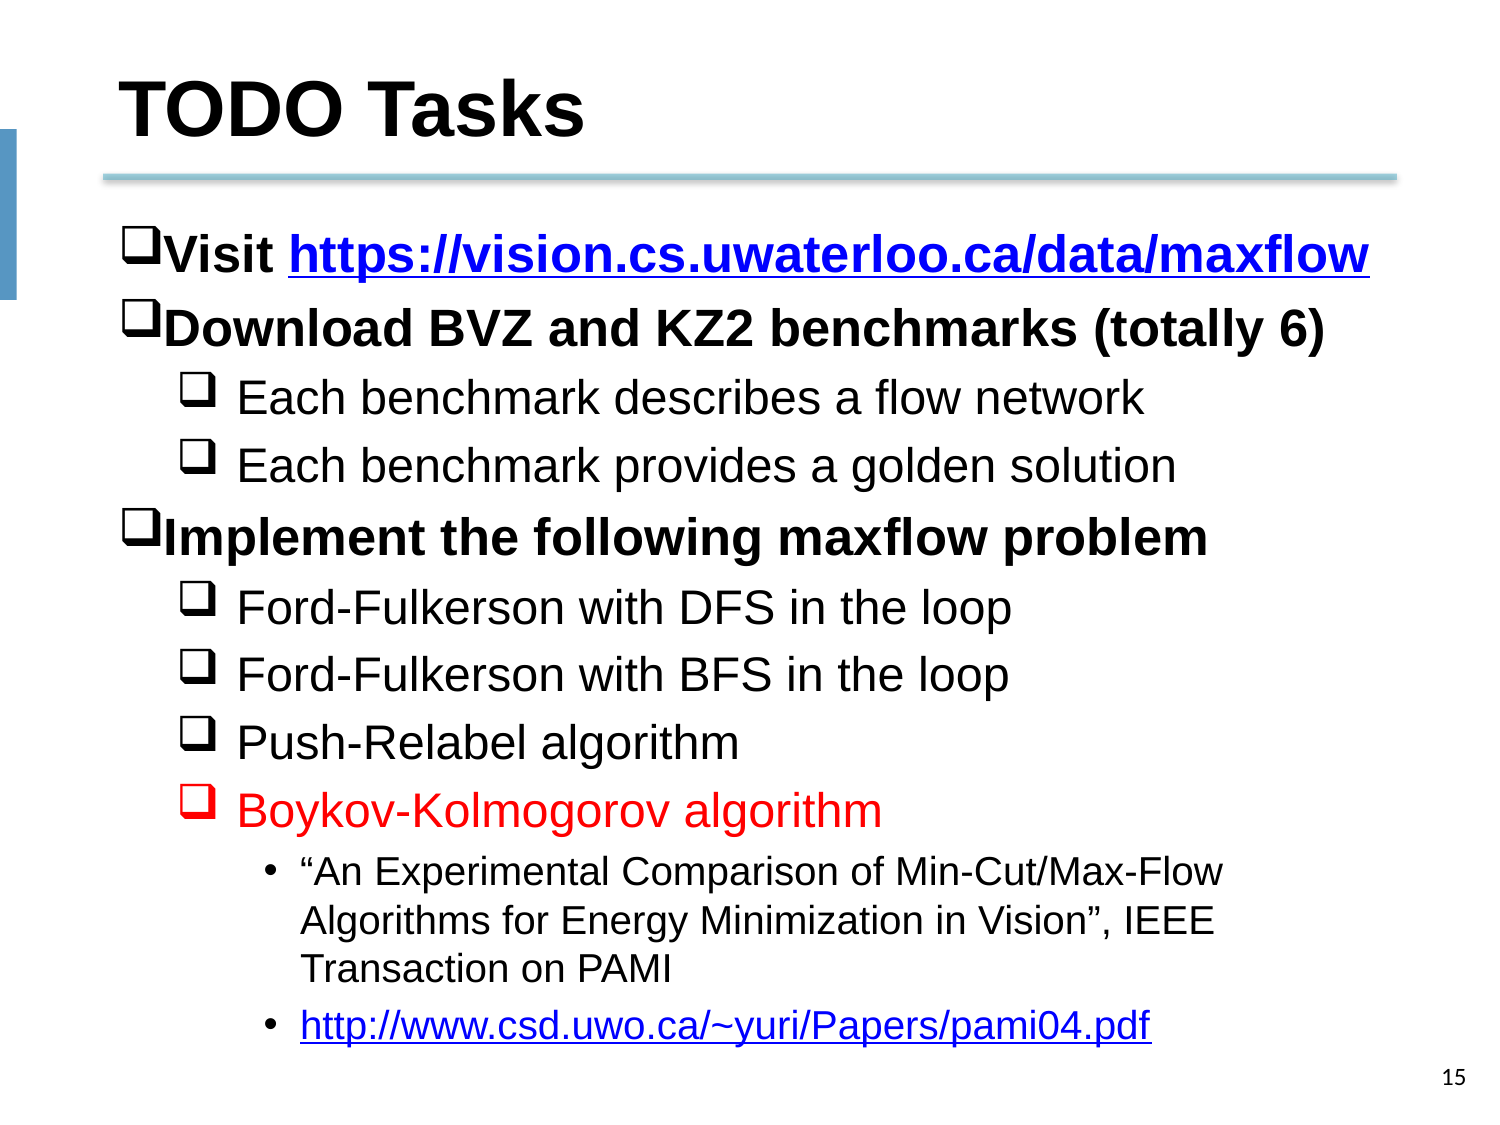

# TODO Tasks
Visit https://vision.cs.uwaterloo.ca/data/maxflow
Download BVZ and KZ2 benchmarks (totally 6)
Each benchmark describes a flow network
Each benchmark provides a golden solution
Implement the following maxflow problem
Ford-Fulkerson with DFS in the loop
Ford-Fulkerson with BFS in the loop
Push-Relabel algorithm
Boykov-Kolmogorov algorithm
“An Experimental Comparison of Min-Cut/Max-Flow Algorithms for Energy Minimization in Vision”, IEEE Transaction on PAMI
http://www.csd.uwo.ca/~yuri/Papers/pami04.pdf

15